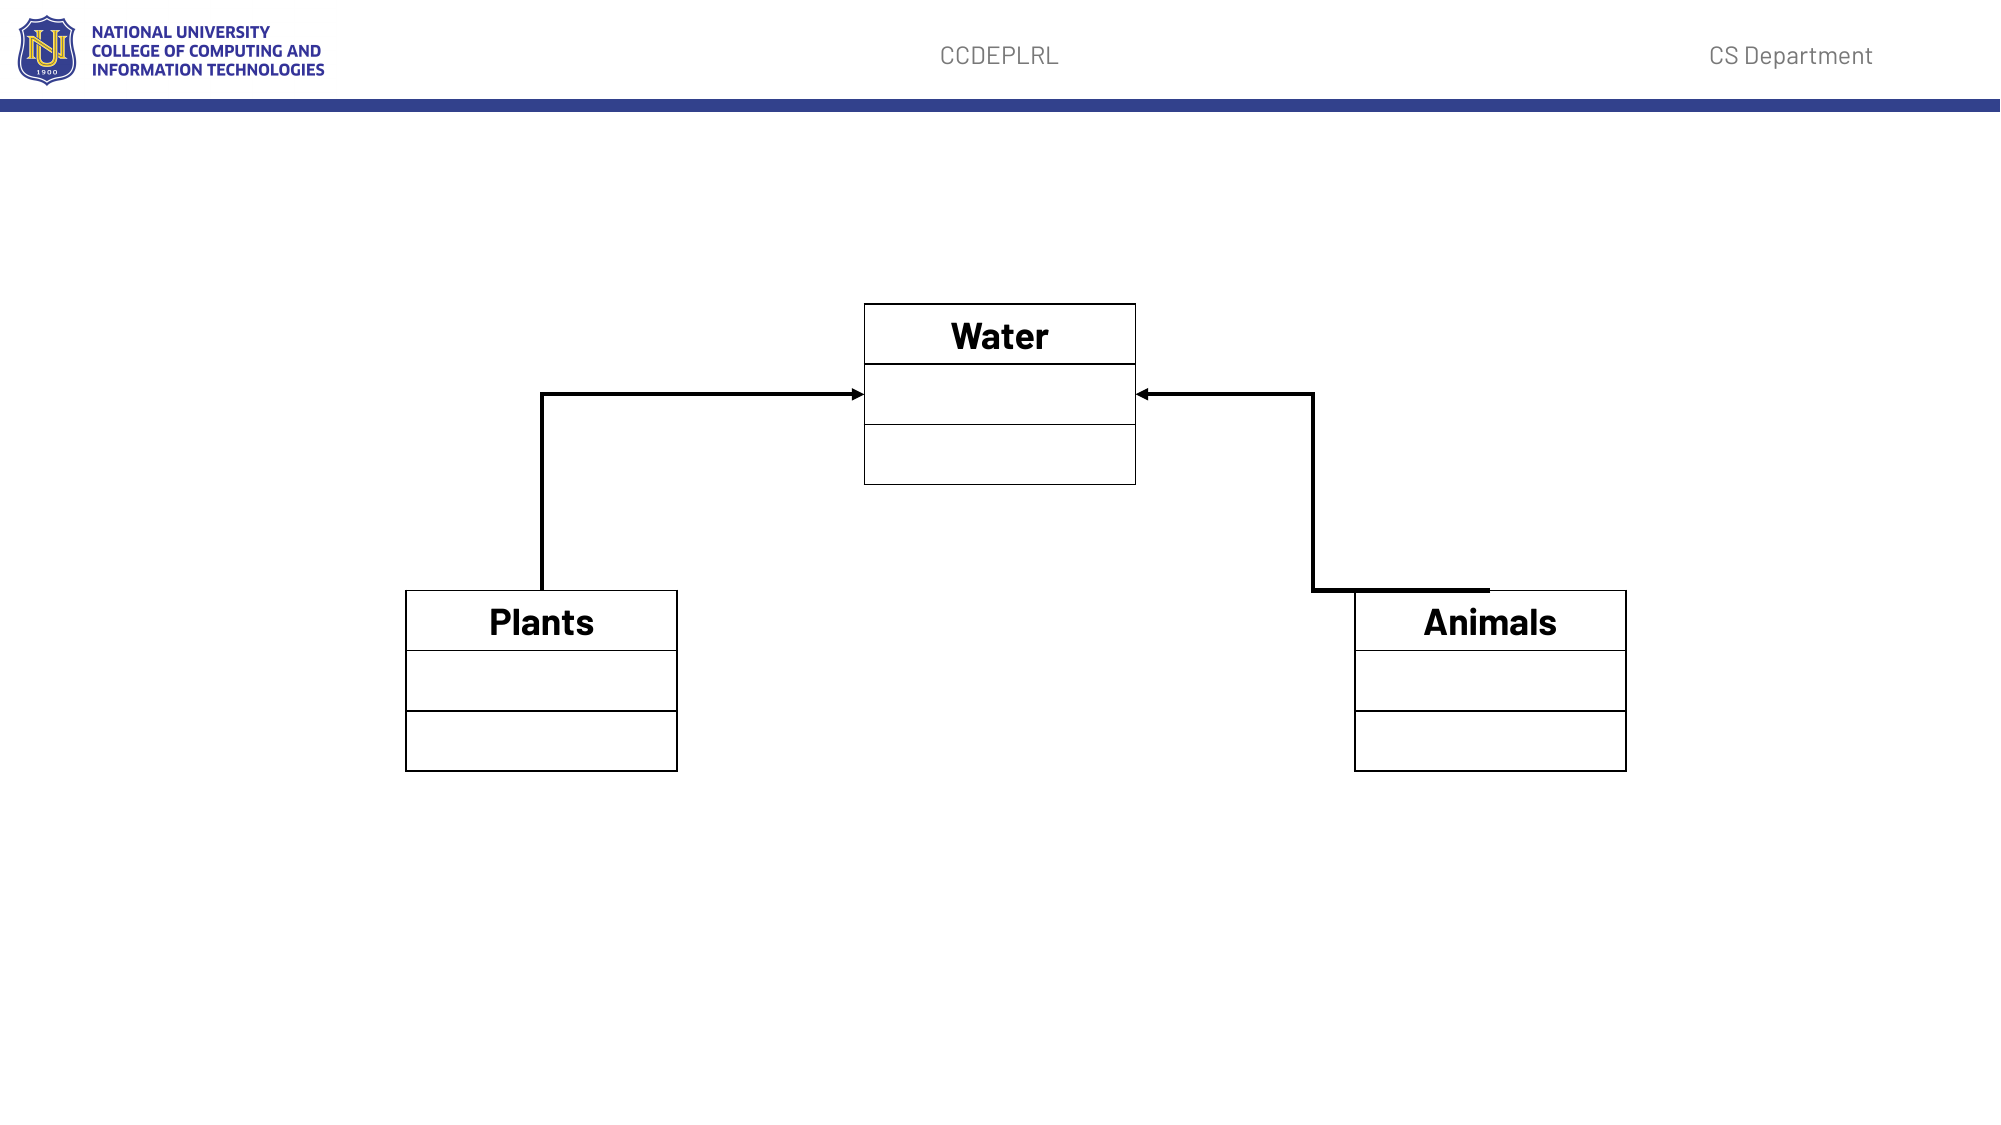

| Water |
| --- |
|  |
|  |
| Plants |
| --- |
|  |
|  |
| Animals |
| --- |
|  |
|  |